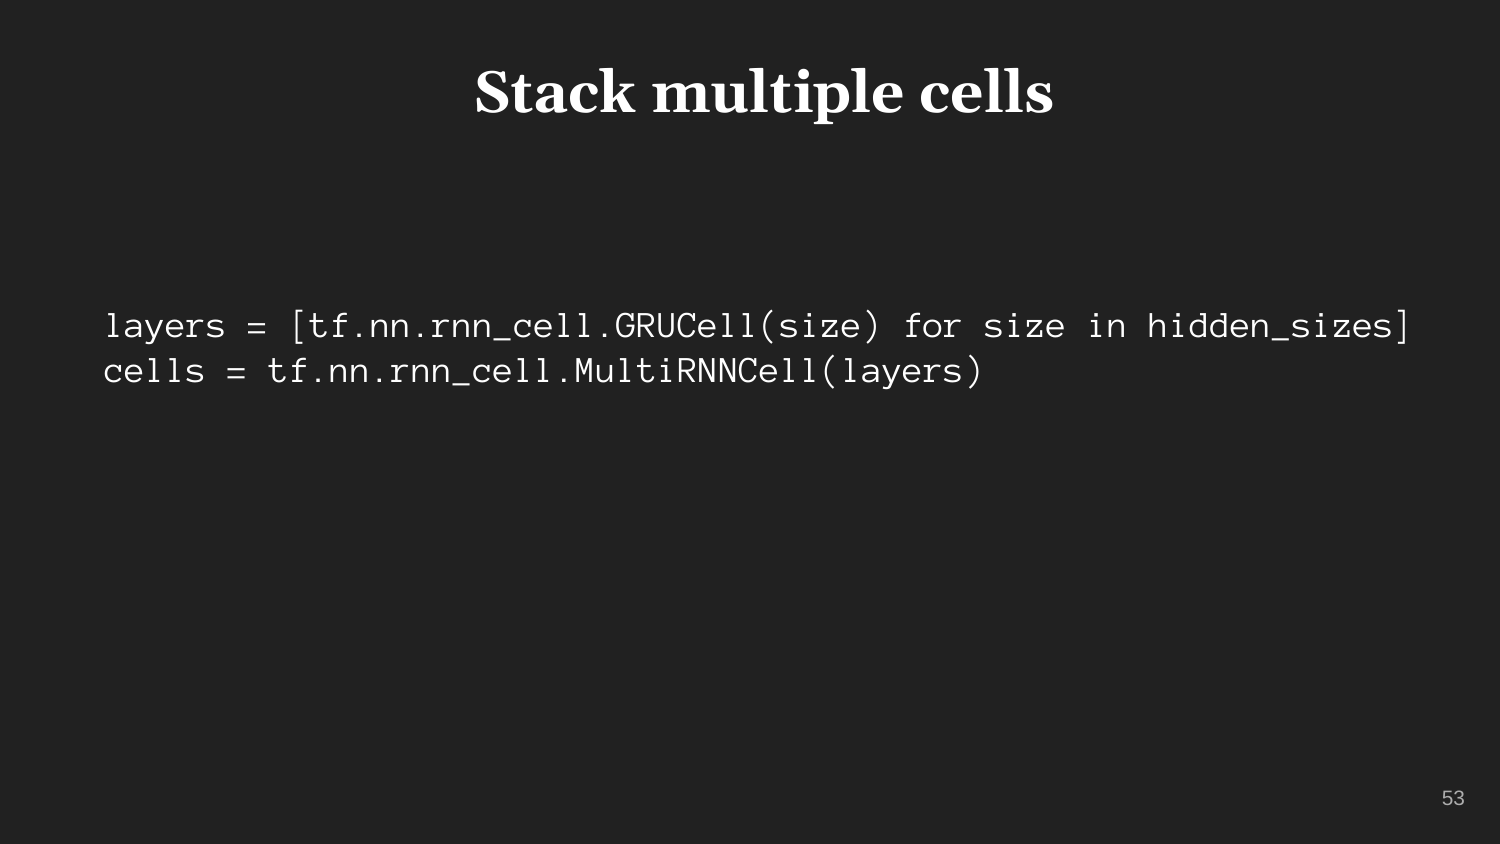

# Stack multiple cells

layers = [tf.nn.rnn_cell.GRUCell(size) for size in hidden_sizes]
cells = tf.nn.rnn_cell.MultiRNNCell(layers)

53